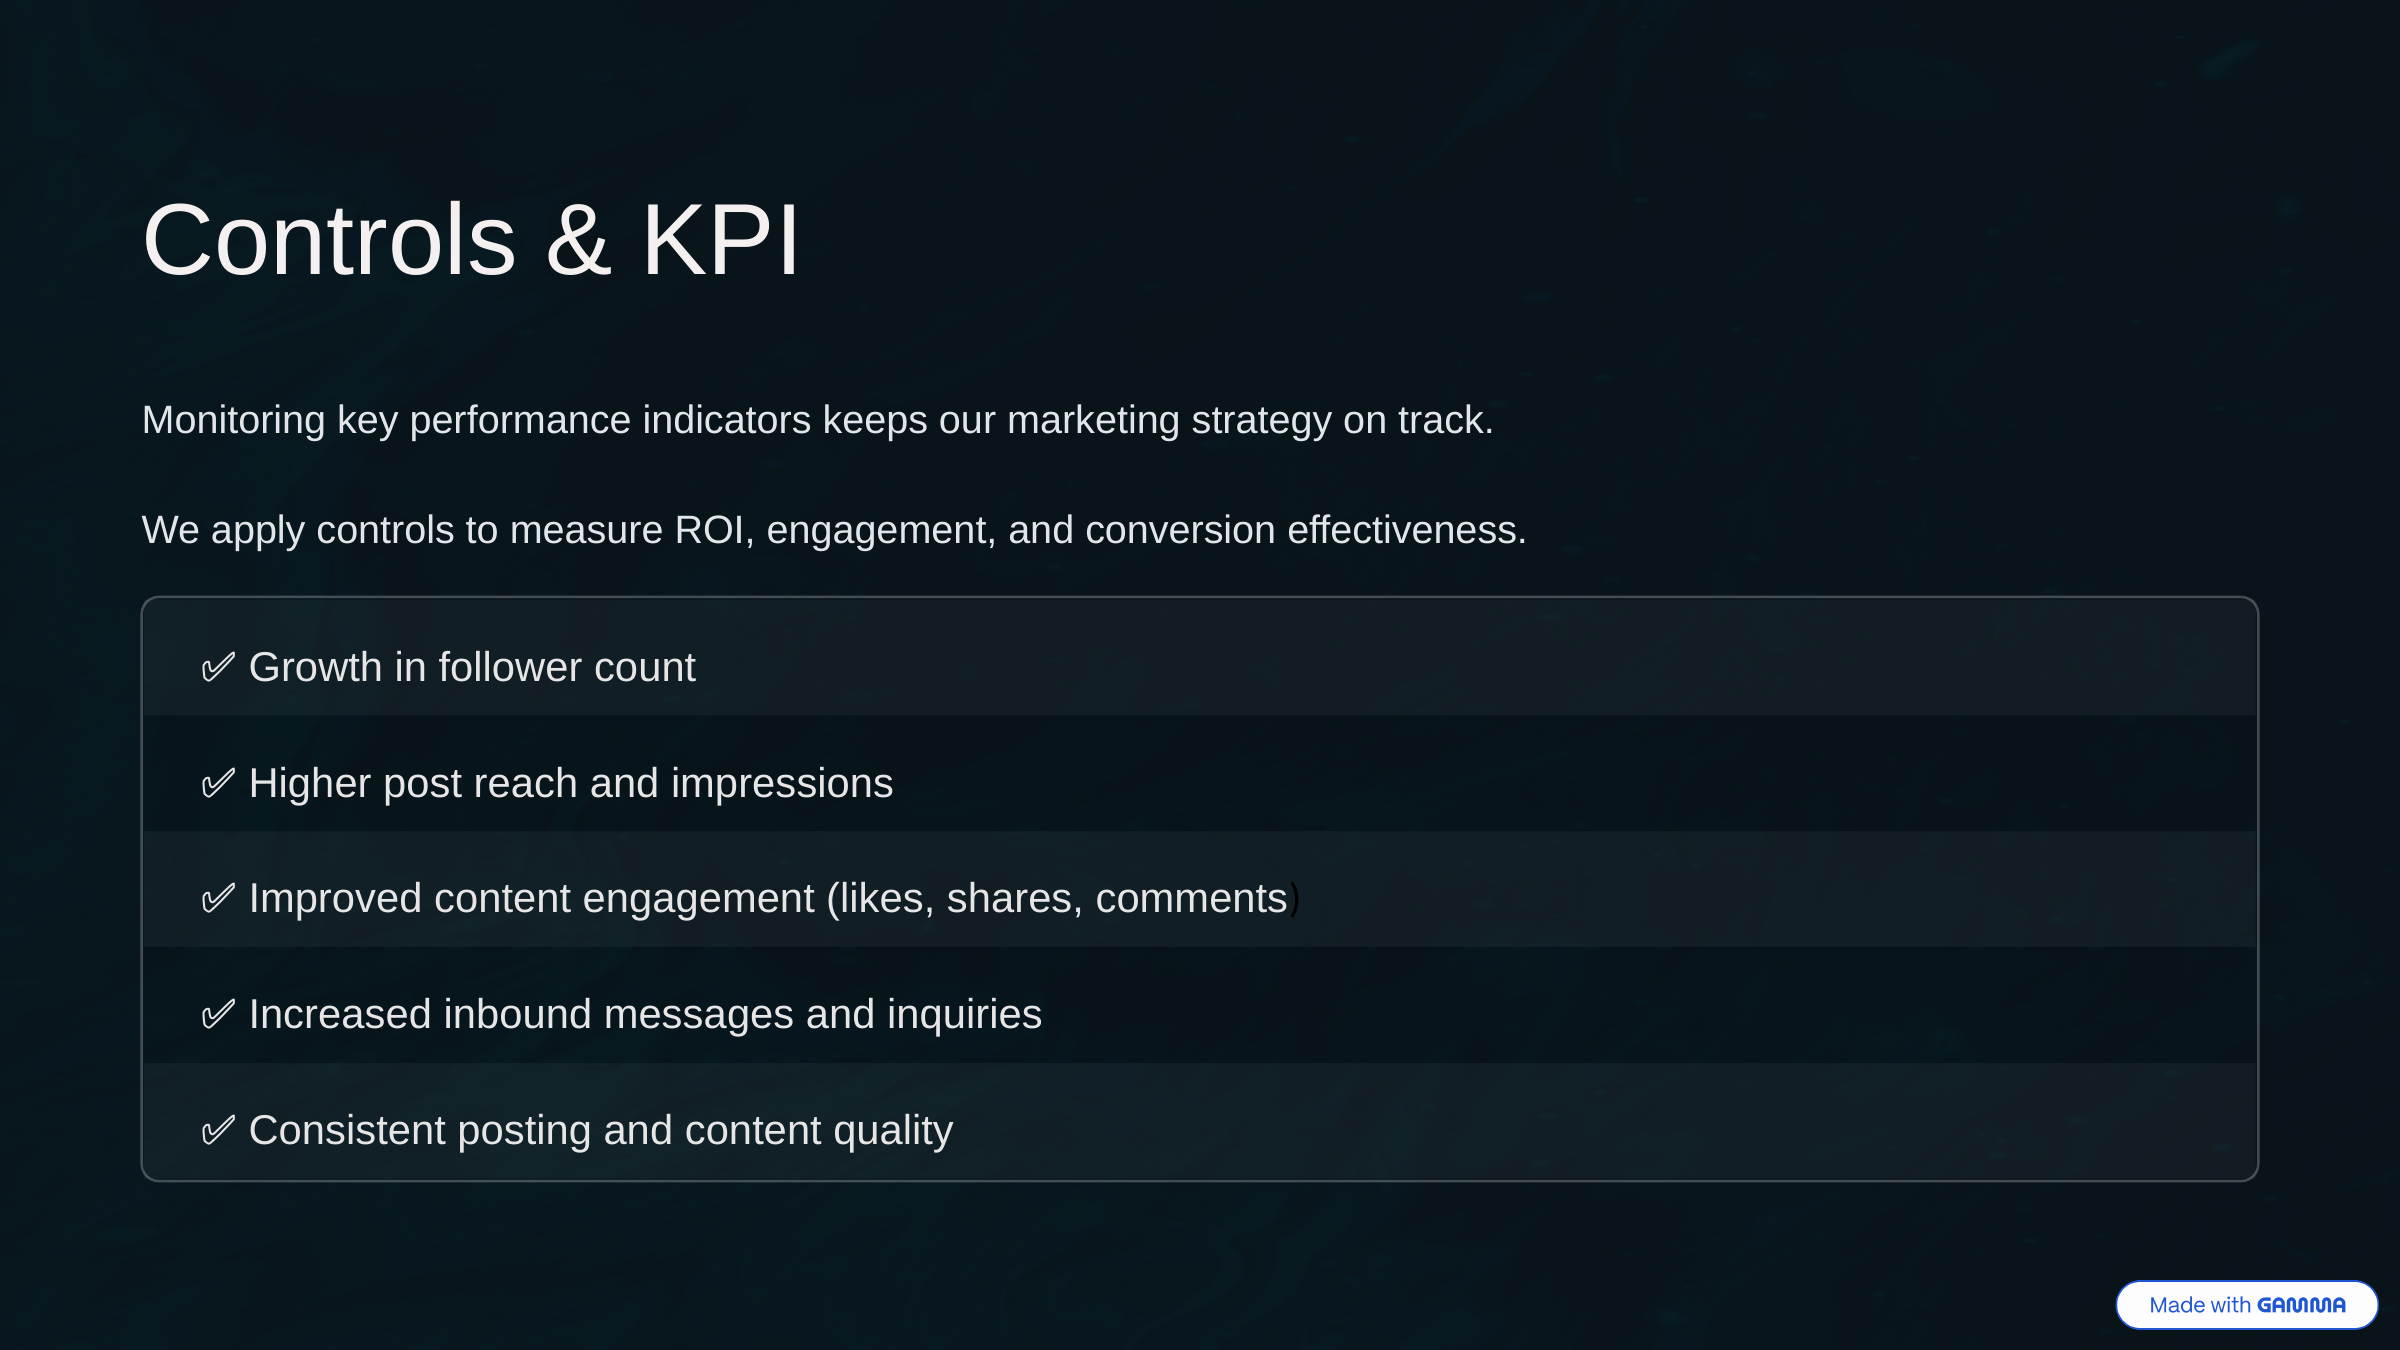

Controls & KPI
Monitoring key performance indicators keeps our marketing strategy on track.
We apply controls to measure ROI, engagement, and conversion effectiveness.

✅ Growth in follower count

✅ Higher post reach and impressions

✅ Improved content engagement (likes, shares, comments)

✅ Increased inbound messages and inquiries

✅ Consistent posting and content quality